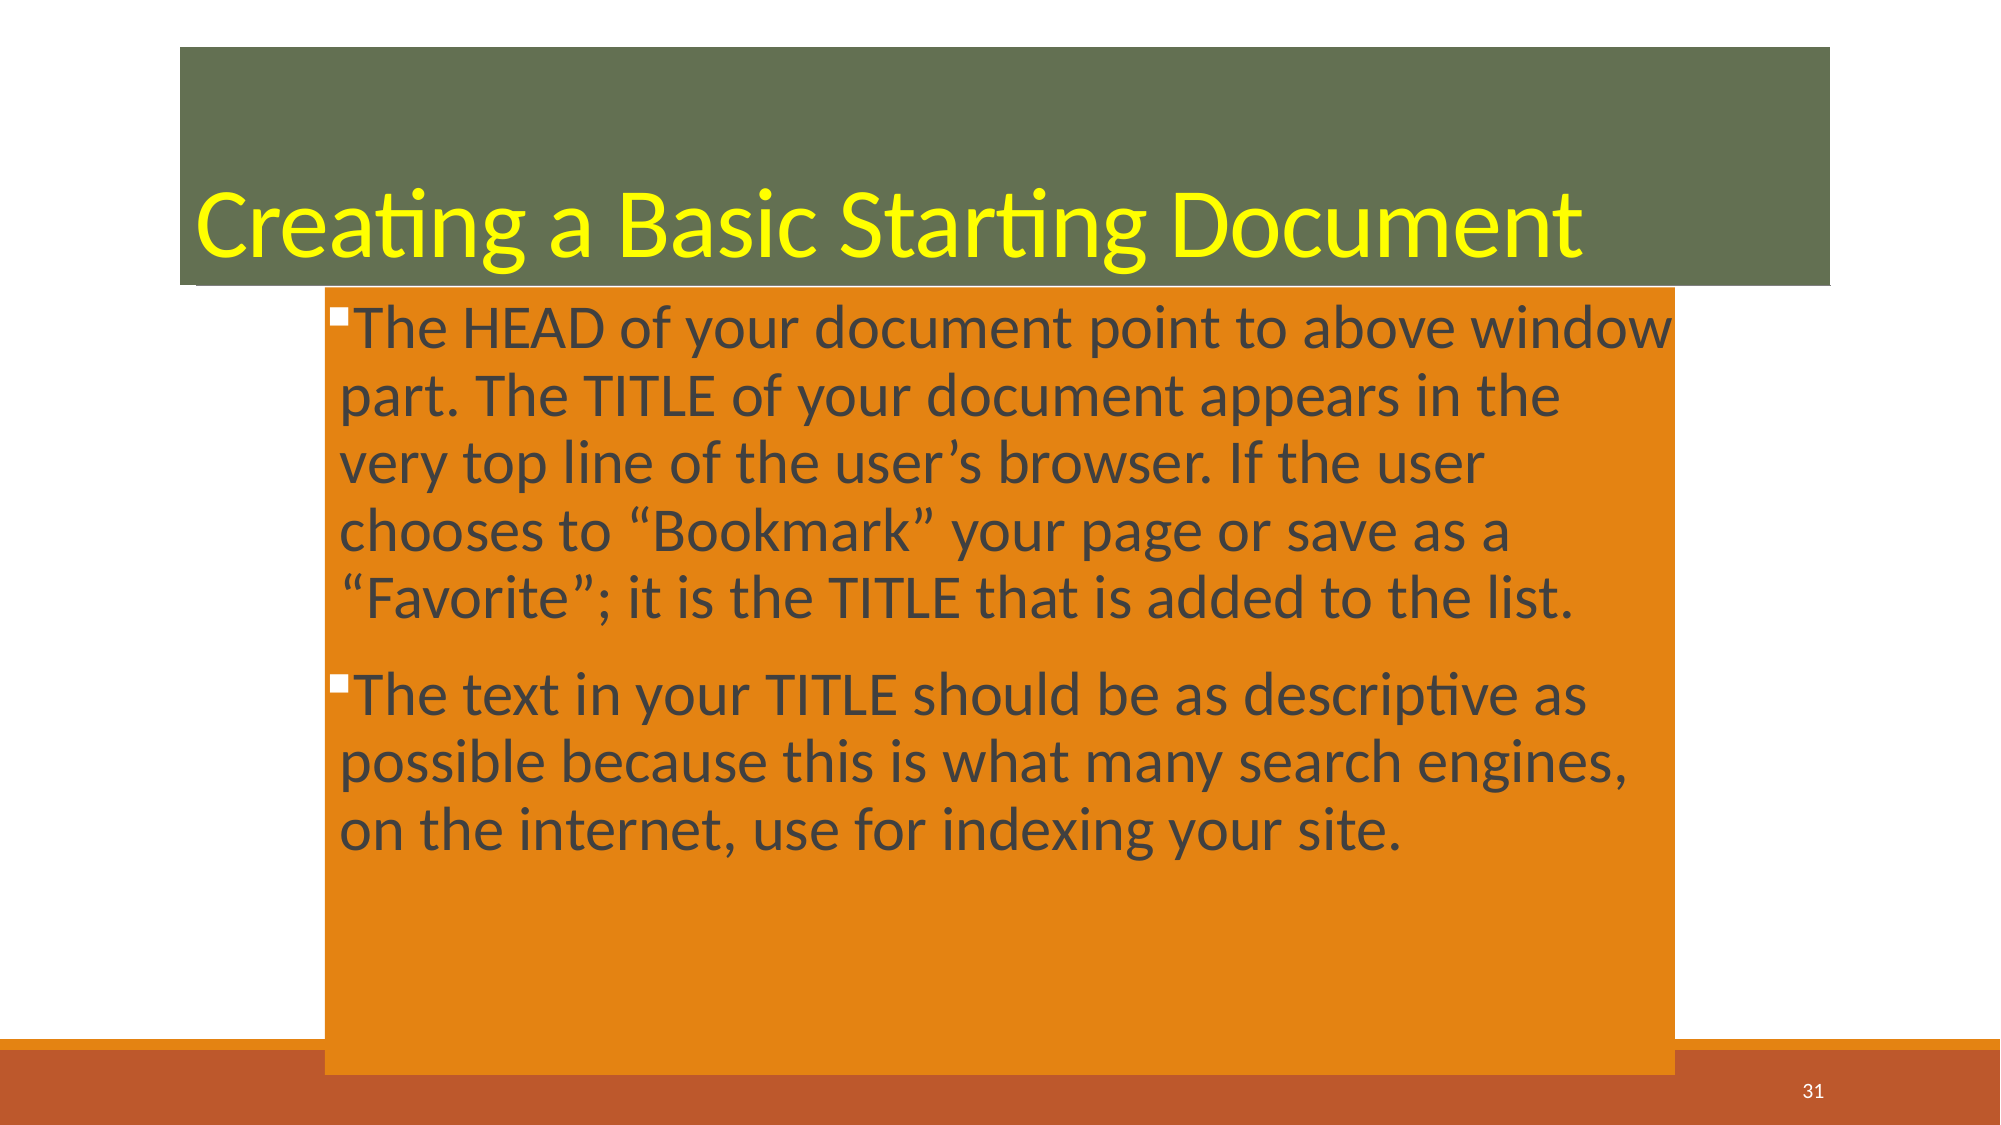

# Creating a Basic Starting Document
The HEAD of your document point to above window part. The TITLE of your document appears in the very top line of the user’s browser. If the user chooses to “Bookmark” your page or save as a “Favorite”; it is the TITLE that is added to the list.
The text in your TITLE should be as descriptive as possible because this is what many search engines, on the internet, use for indexing your site.

31